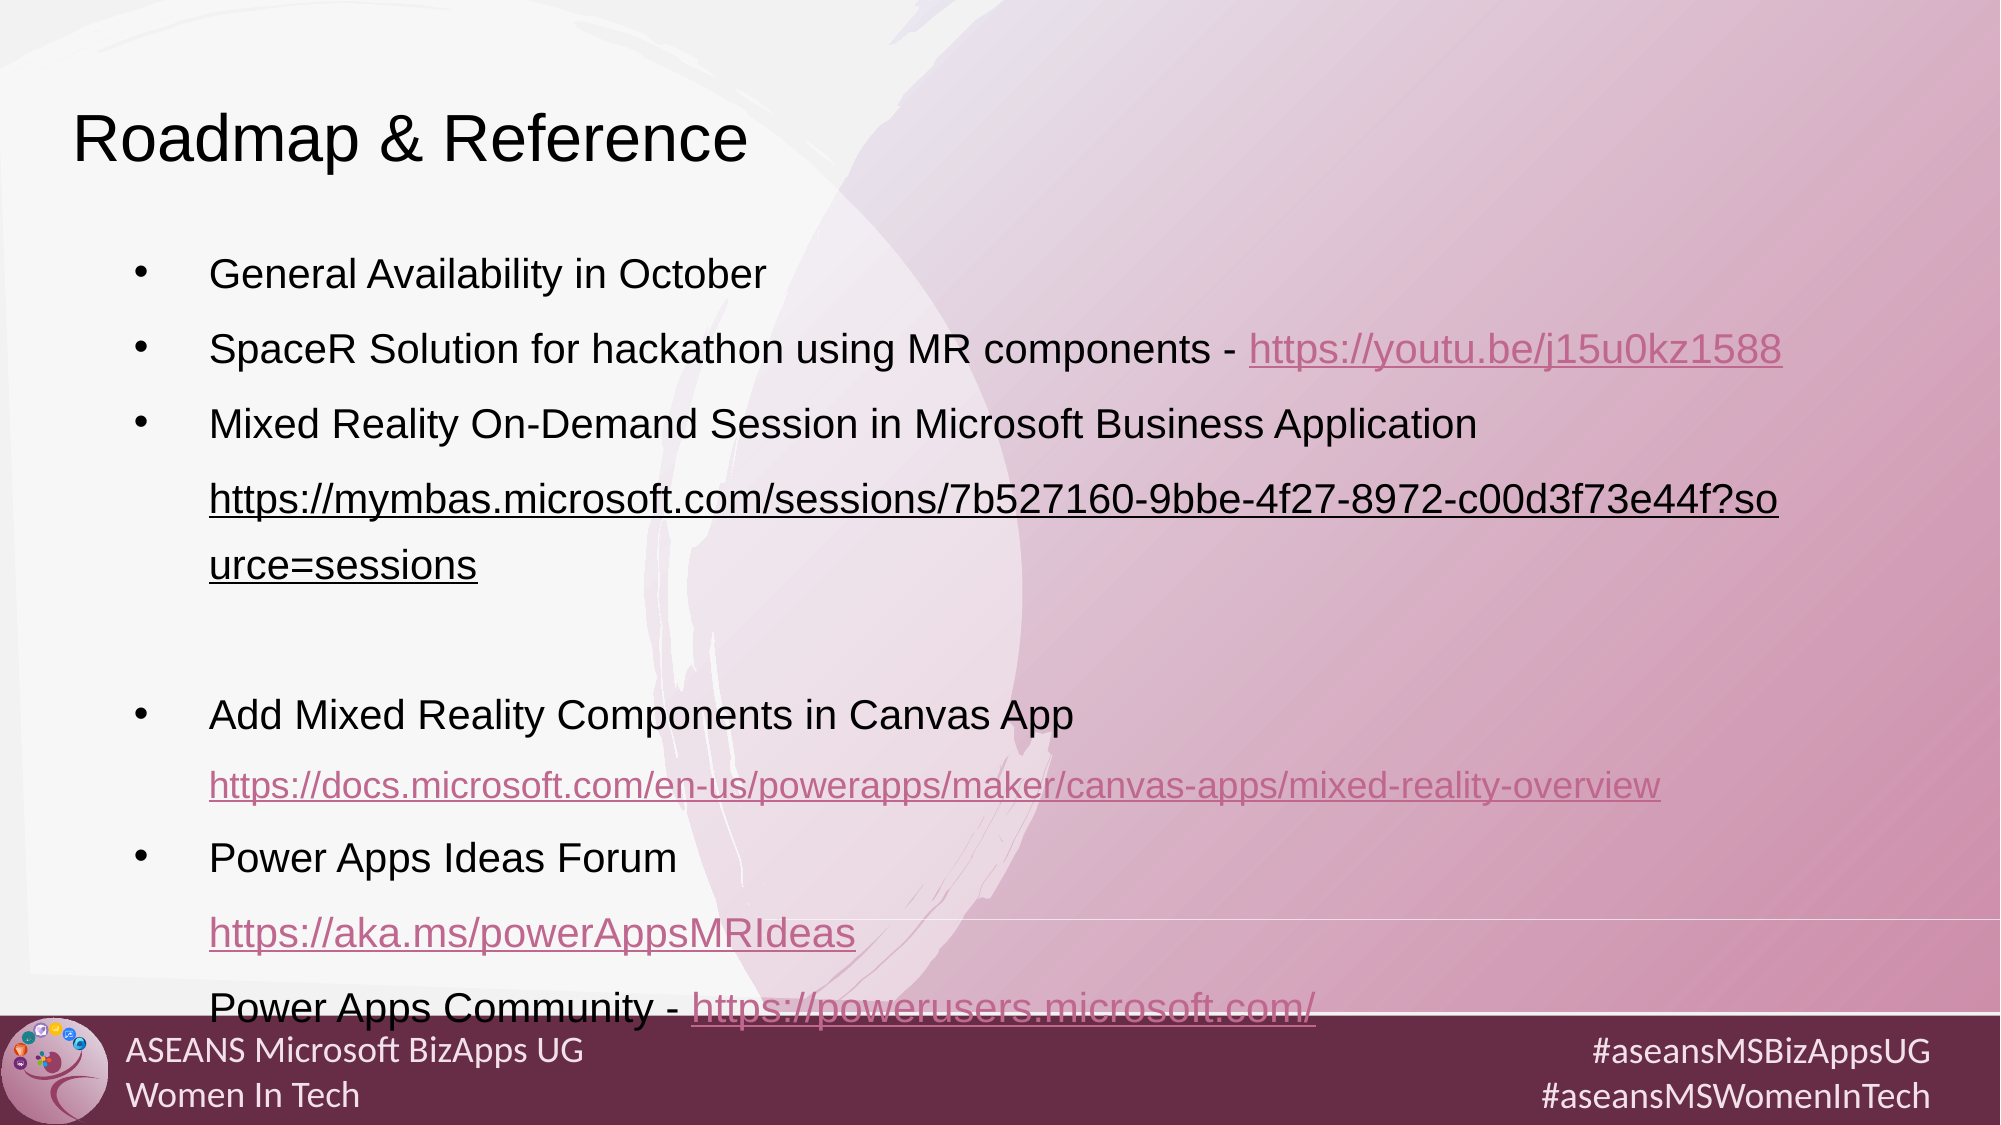

Roadmap & Reference
General Availability in October
SpaceR Solution for hackathon using MR components - https://youtu.be/j15u0kz1588
Mixed Reality On-Demand Session in Microsoft Business Application
https://mymbas.microsoft.com/sessions/7b527160-9bbe-4f27-8972-c00d3f73e44f?source=sessions
Add Mixed Reality Components in Canvas App
https://docs.microsoft.com/en-us/powerapps/maker/canvas-apps/mixed-reality-overview
Power Apps Ideas Forum
https://aka.ms/powerAppsMRIdeas
Power Apps Community - https://powerusers.microsoft.com/